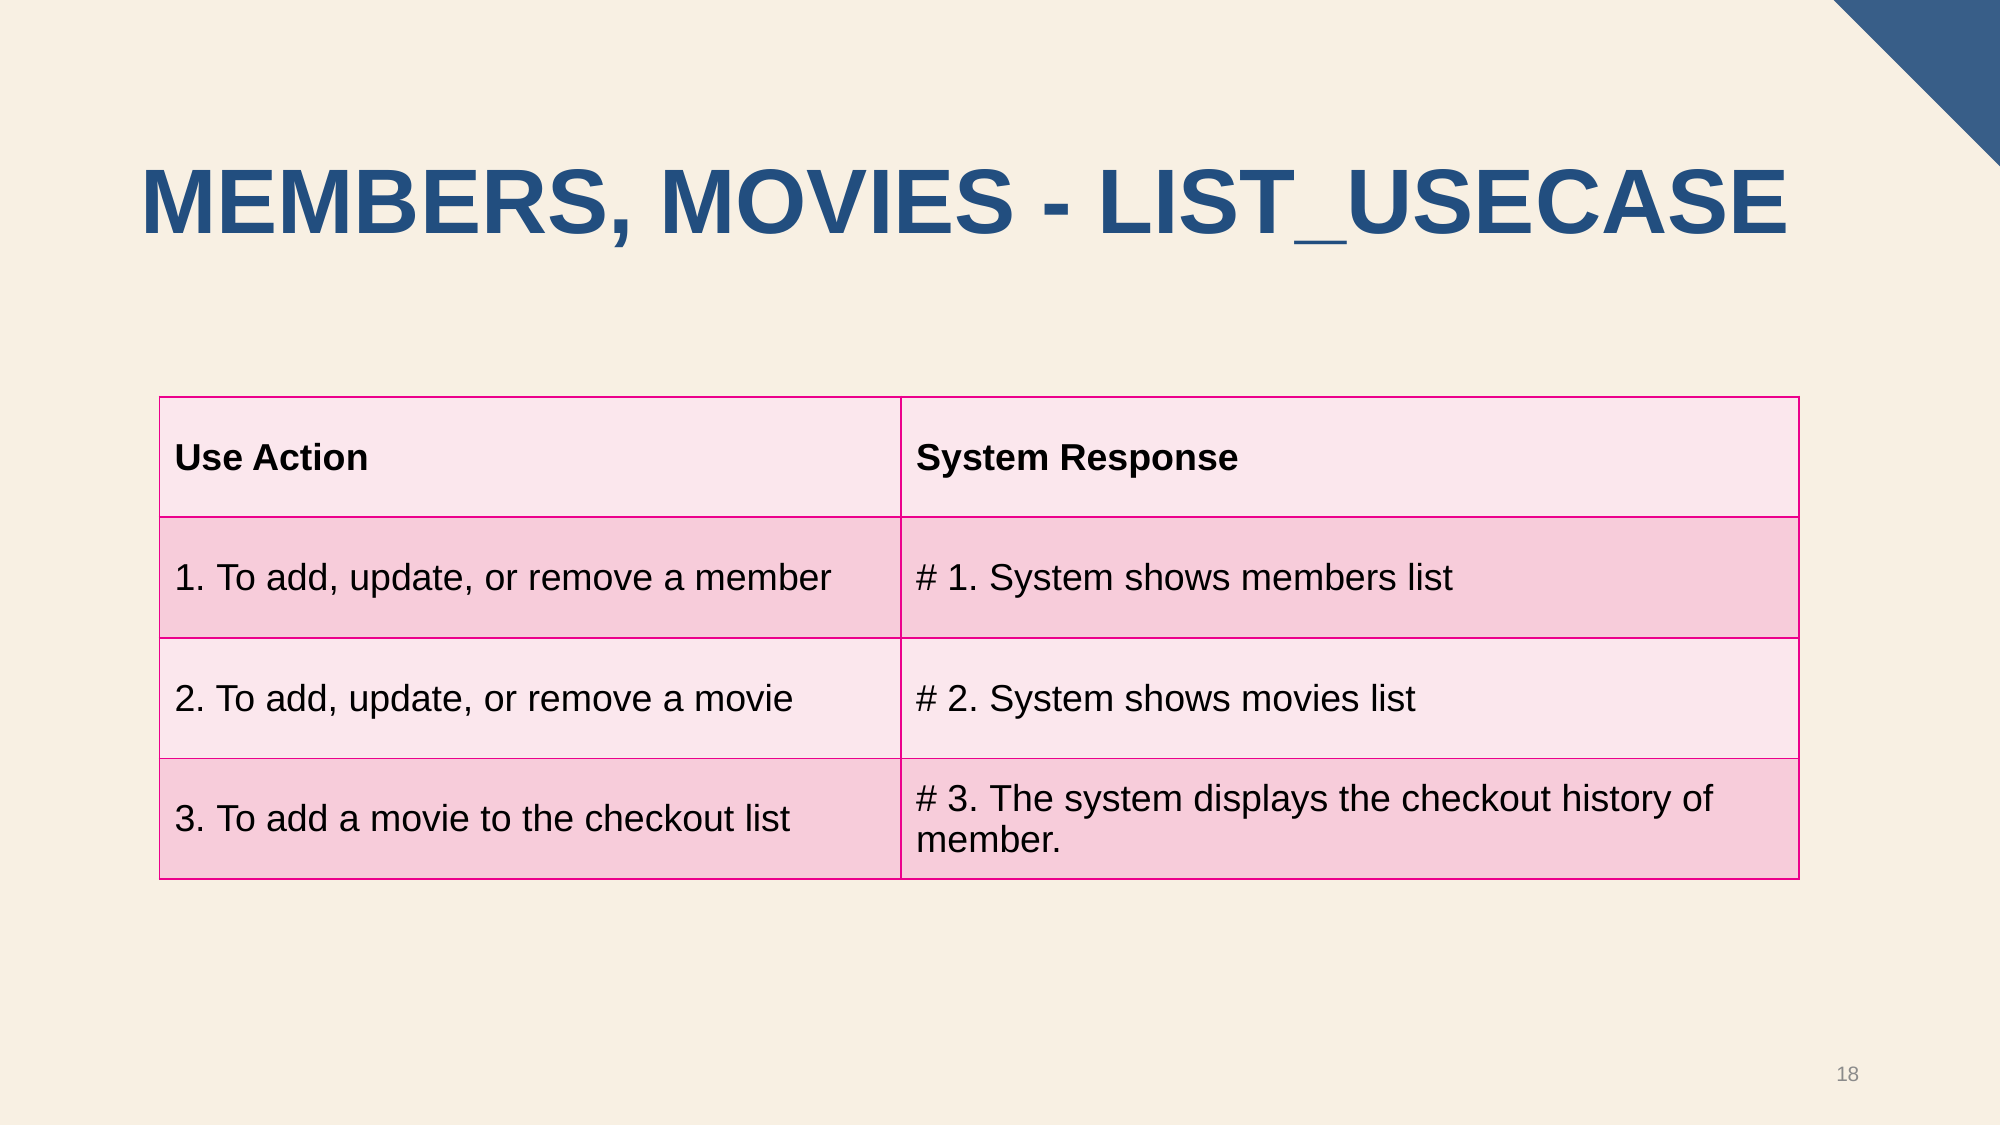

# Members, Movies - LIST_USECASE
| Use Action | System Response |
| --- | --- |
| 1. To add, update, or remove a member | # 1. System shows members list |
| 2. To add, update, or remove a movie | # 2. System shows movies list |
| 3. To add a movie to the checkout list | # 3. The system displays the checkout history of member. |
18